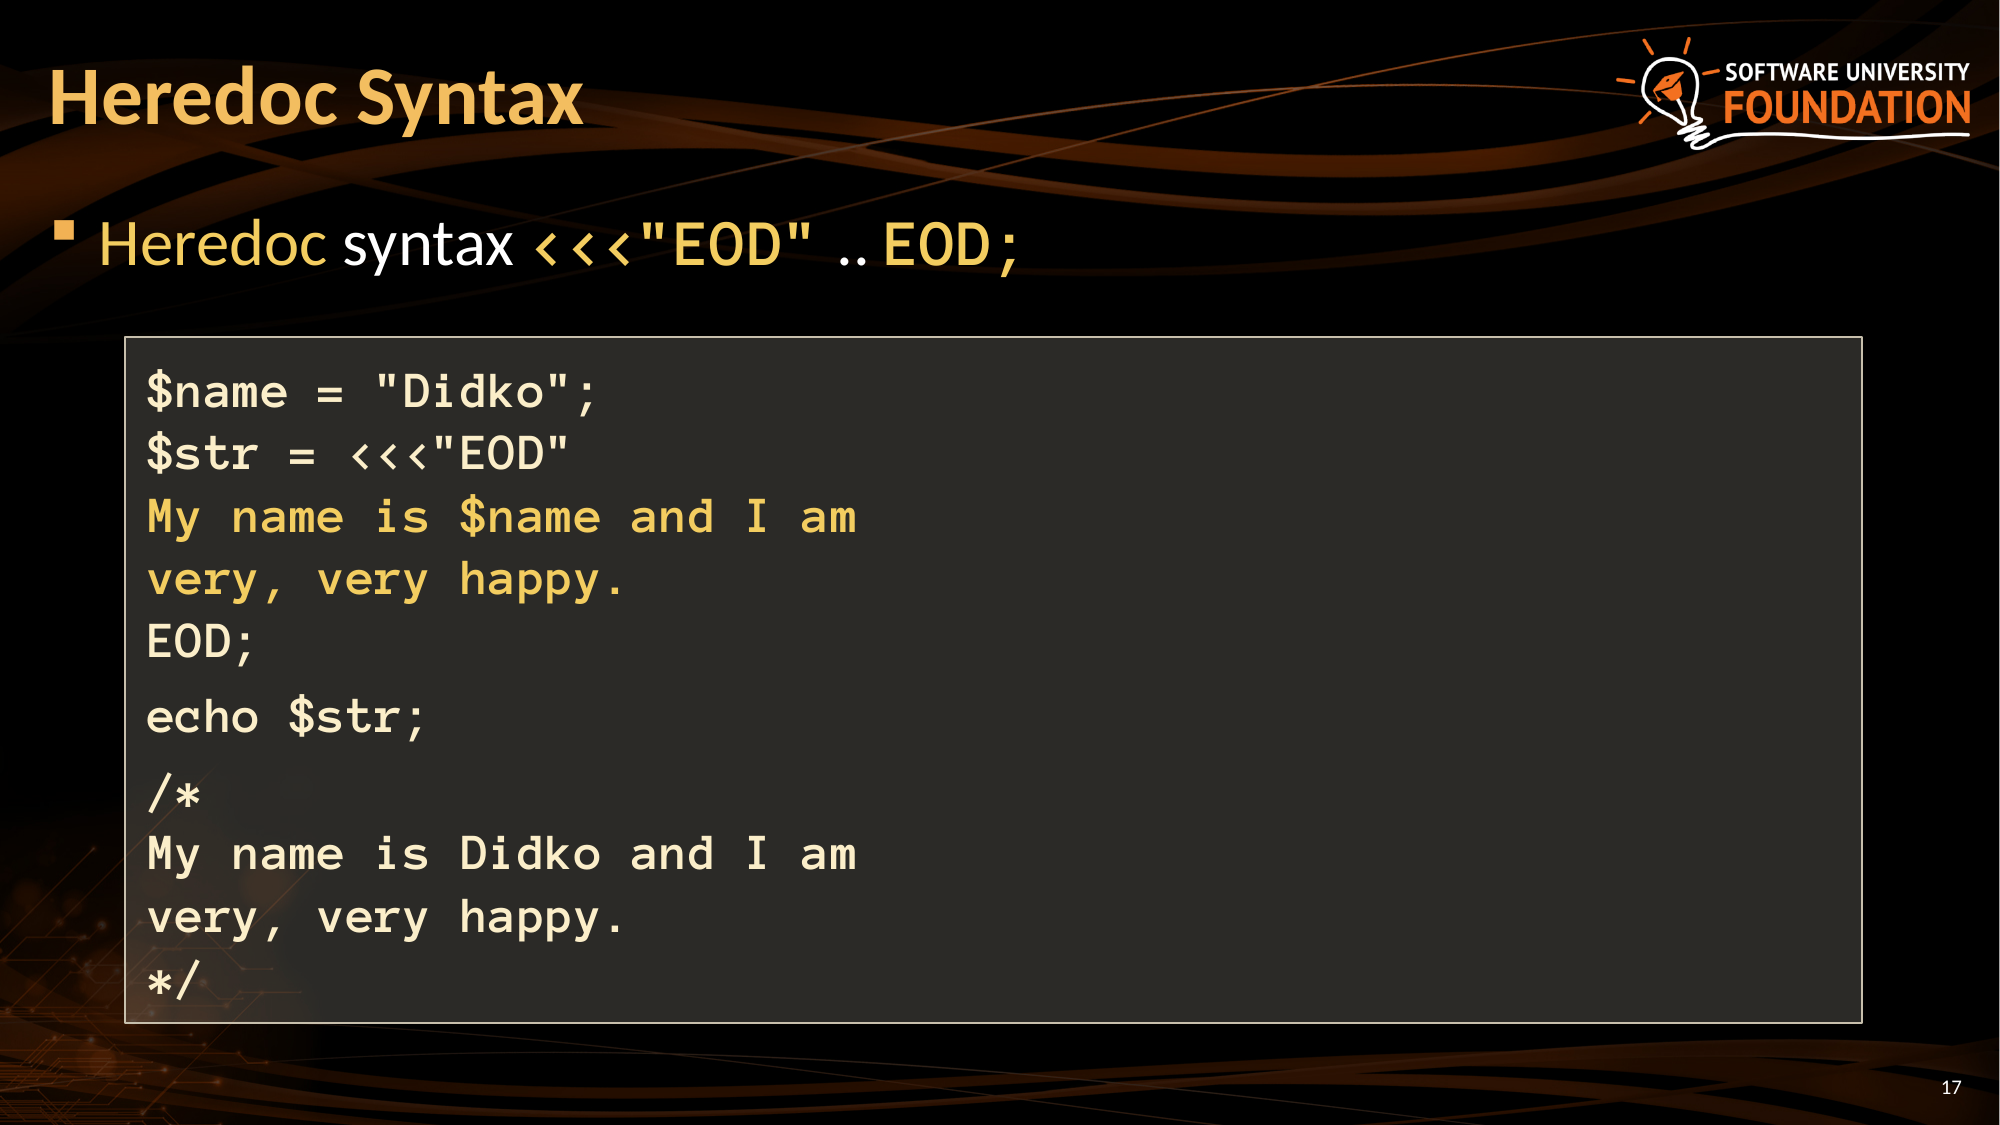

# Heredoc Syntax
Heredoc syntax <<<"EOD" .. EOD;
$name = "Didko";
$str = <<<"EOD"
My name is $name and I am
very, very happy.
EOD;
echo $str;
/*
My name is Didko and I am
very, very happy.
*/
17